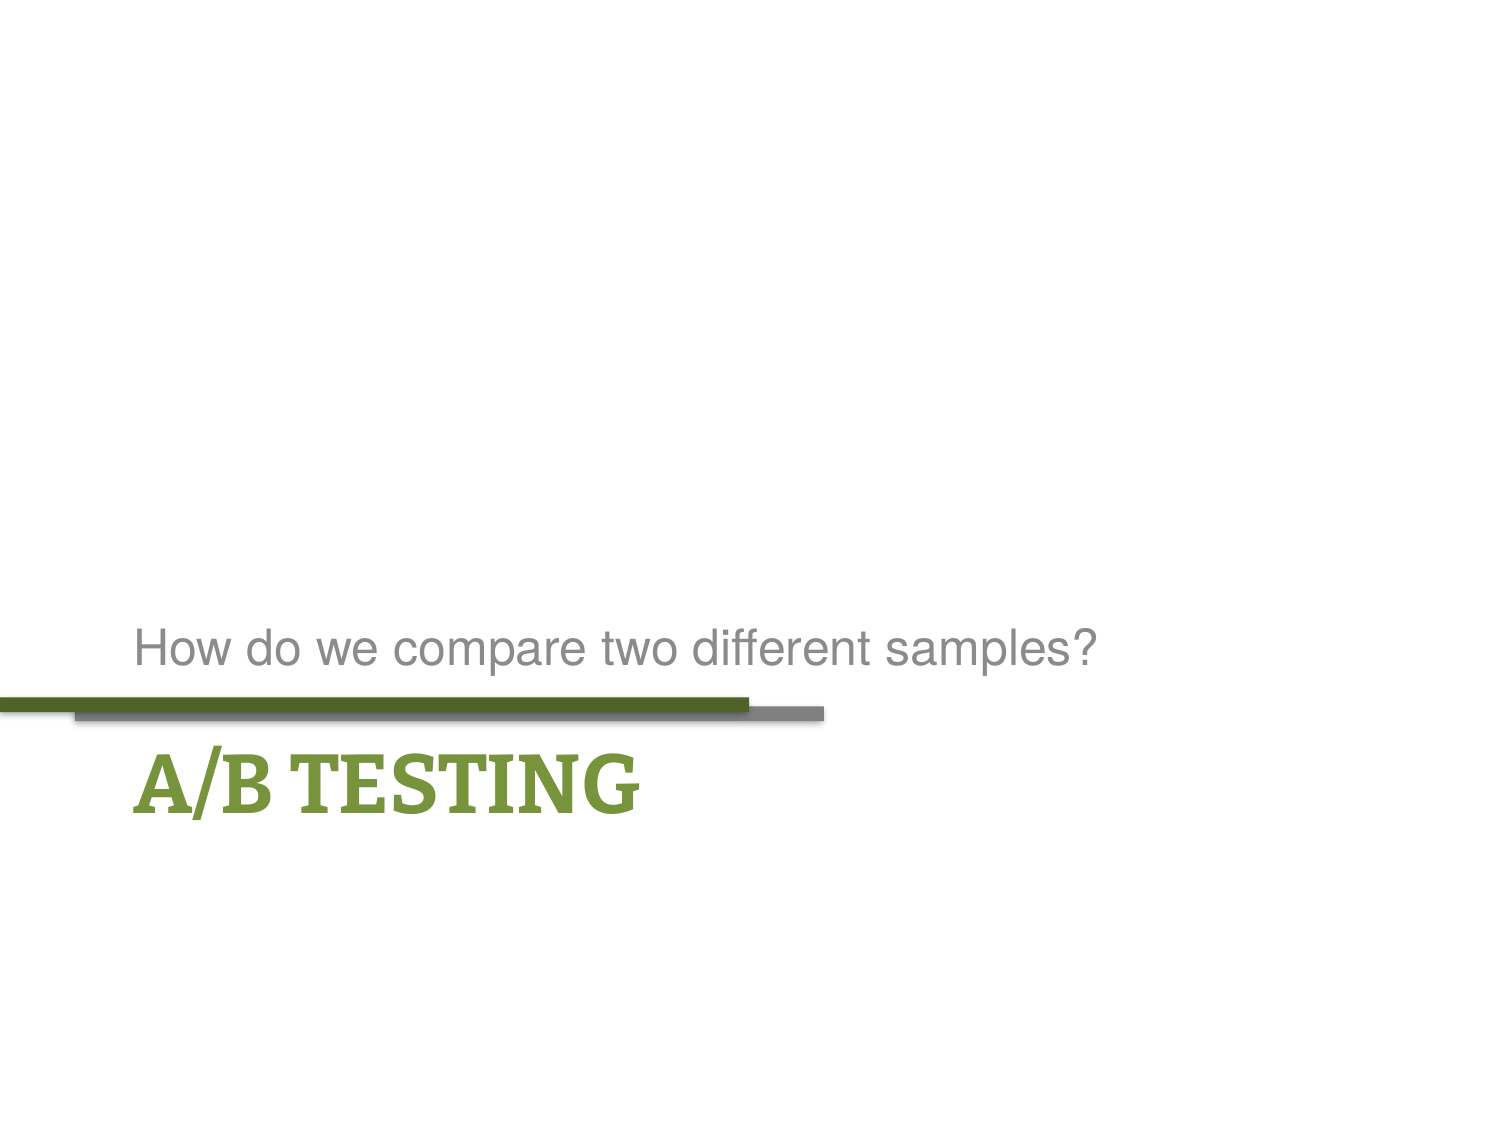

How do we compare two different samples?

# a/b testing